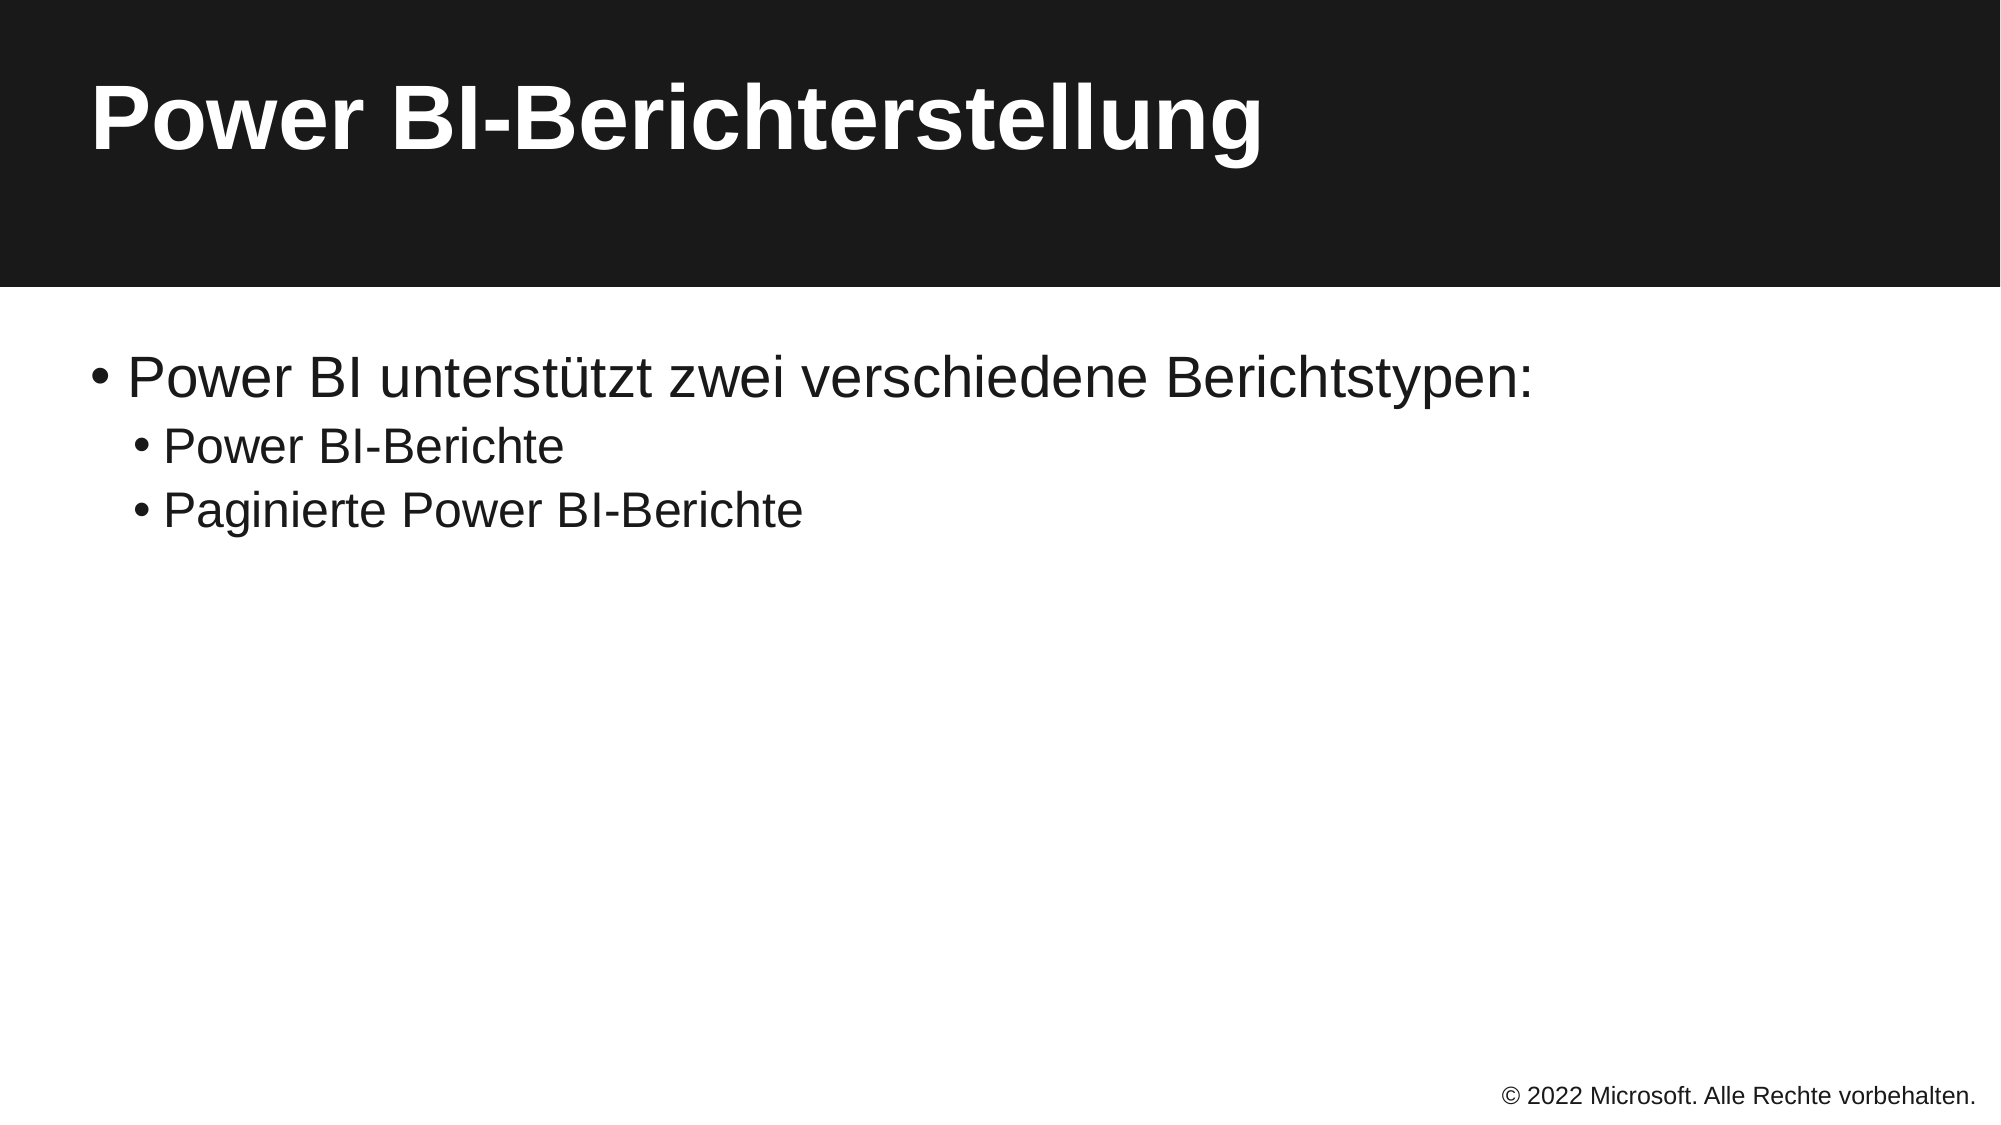

# Power BI-Berichterstellung

Power BI unterstützt zwei verschiedene Berichtstypen:
Power BI-Berichte
Paginierte Power BI-Berichte

© 2022 Microsoft. Alle Rechte vorbehalten.